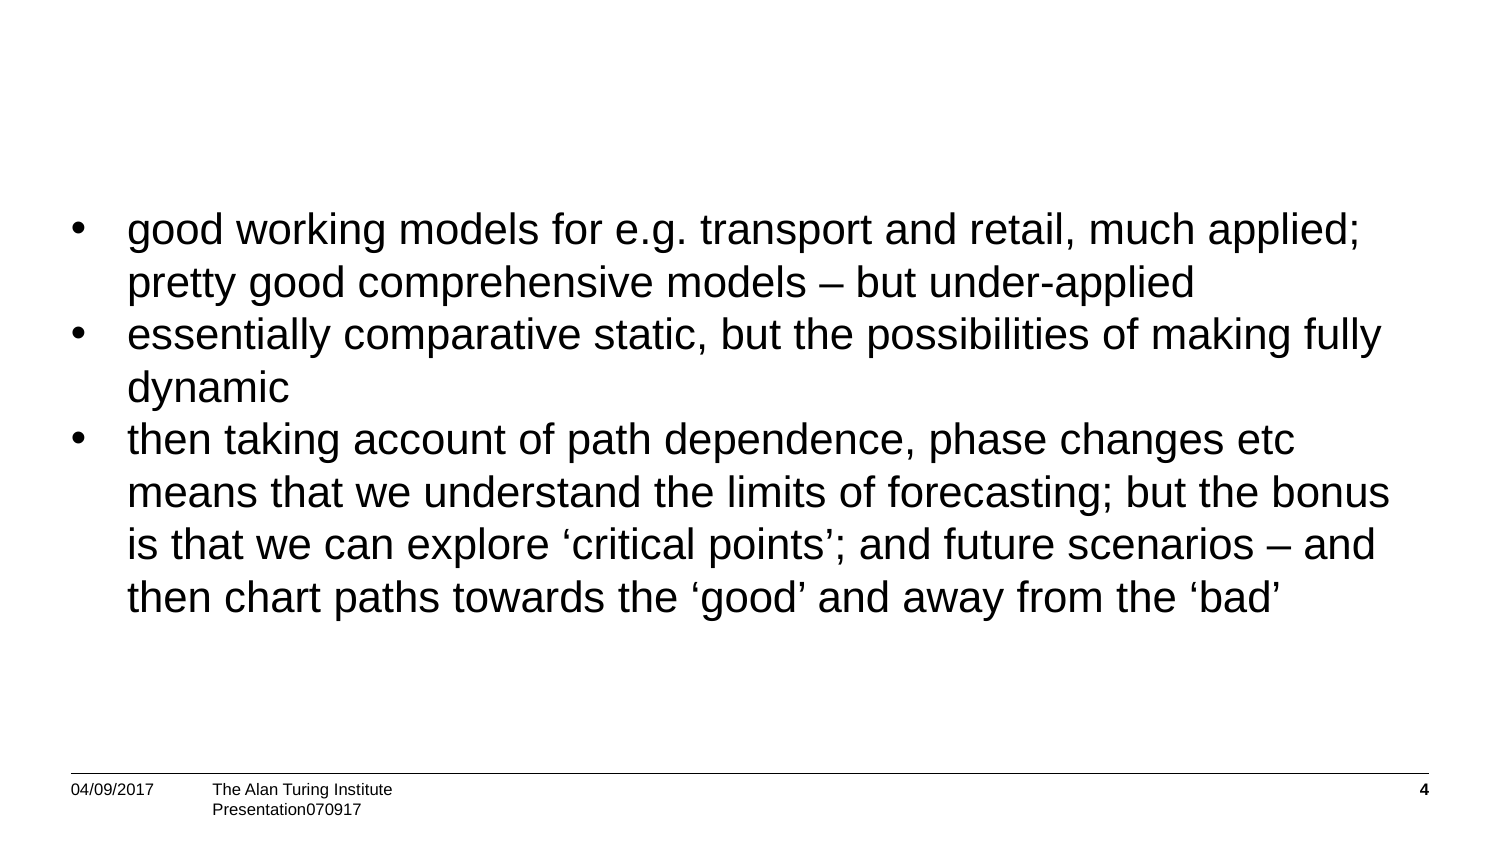

#
good working models for e.g. transport and retail, much applied; pretty good comprehensive models – but under-applied
essentially comparative static, but the possibilities of making fully dynamic
then taking account of path dependence, phase changes etc means that we understand the limits of forecasting; but the bonus is that we can explore ‘critical points’; and future scenarios – and then chart paths towards the ‘good’ and away from the ‘bad’
04/09/2017
4
Presentation070917